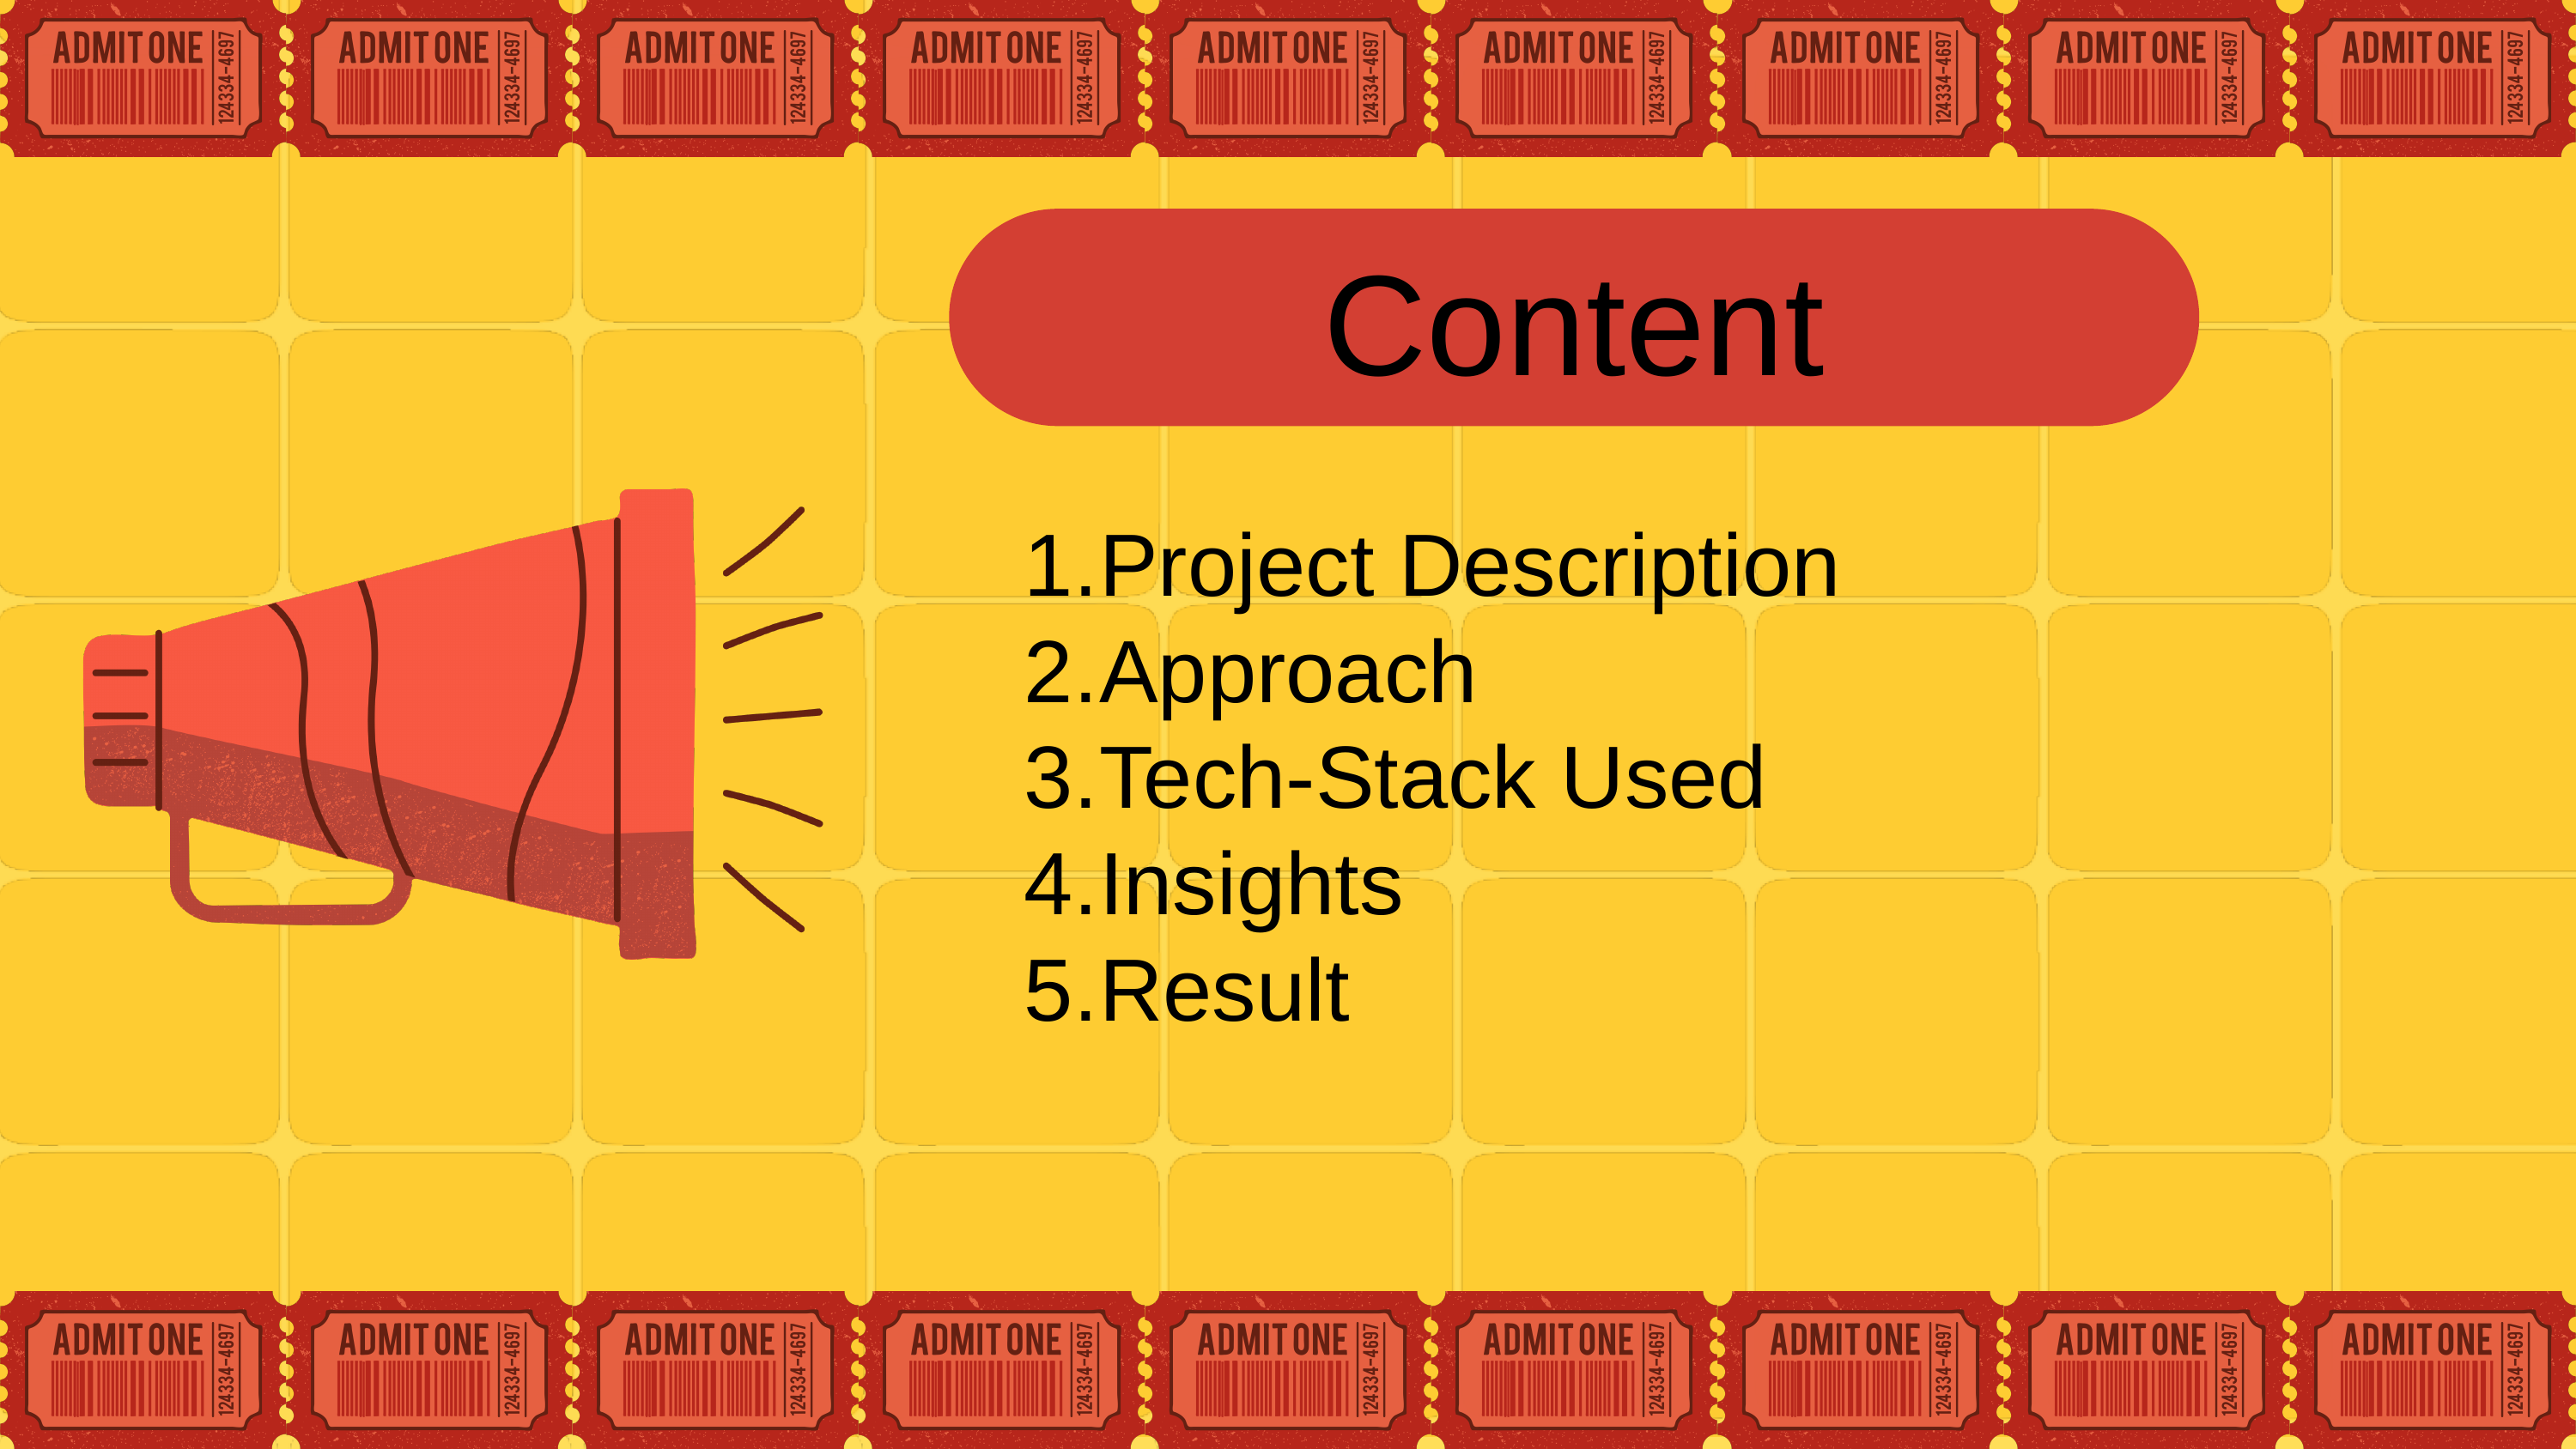

Content

Project Description
Approach
Tech-Stack Used
Insights
Result